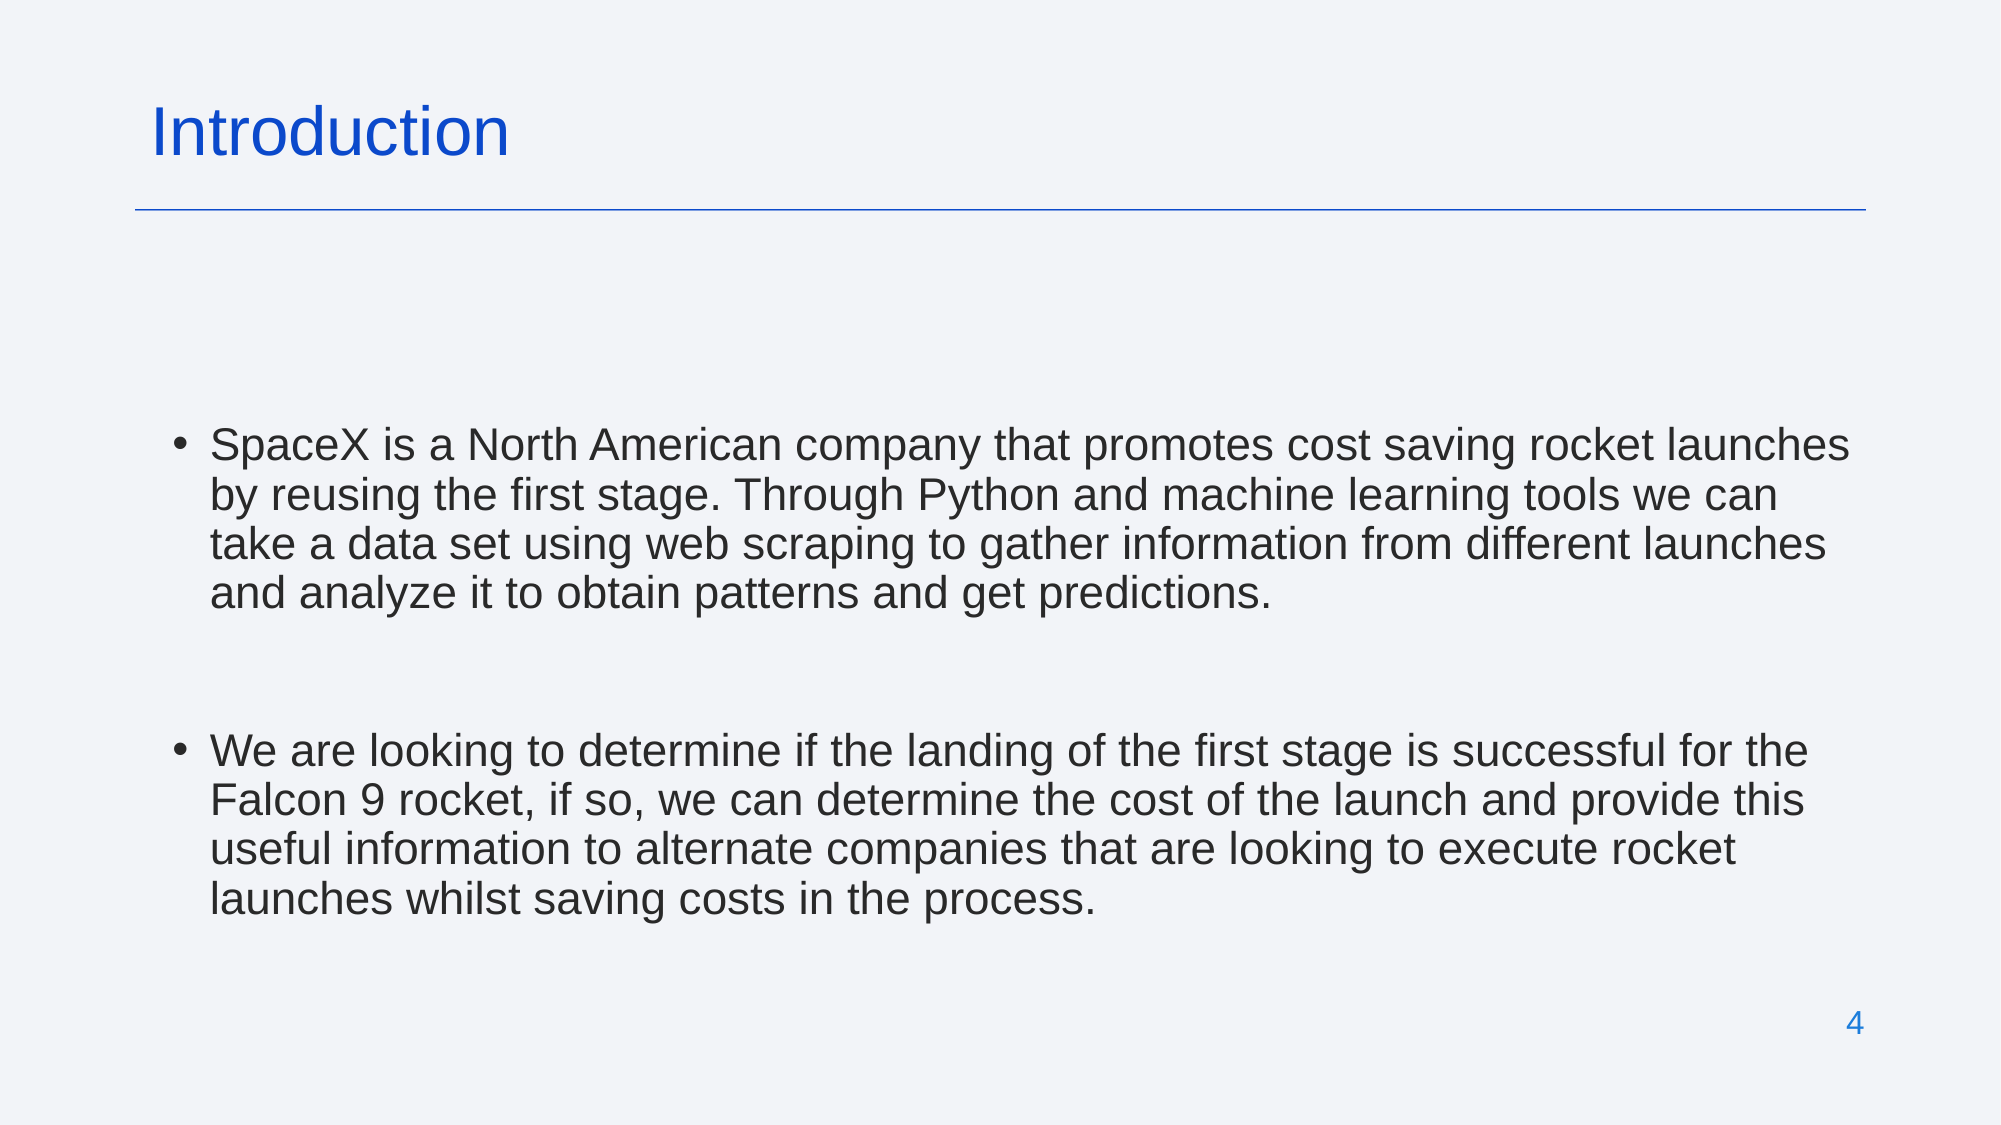

Introduction
SpaceX is a North American company that promotes cost saving rocket launches by reusing the first stage. Through Python and machine learning tools we can take a data set using web scraping to gather information from different launches and analyze it to obtain patterns and get predictions.

We are looking to determine if the landing of the first stage is successful for the Falcon 9 rocket, if so, we can determine the cost of the launch and provide this useful information to alternate companies that are looking to execute rocket launches whilst saving costs in the process.
4